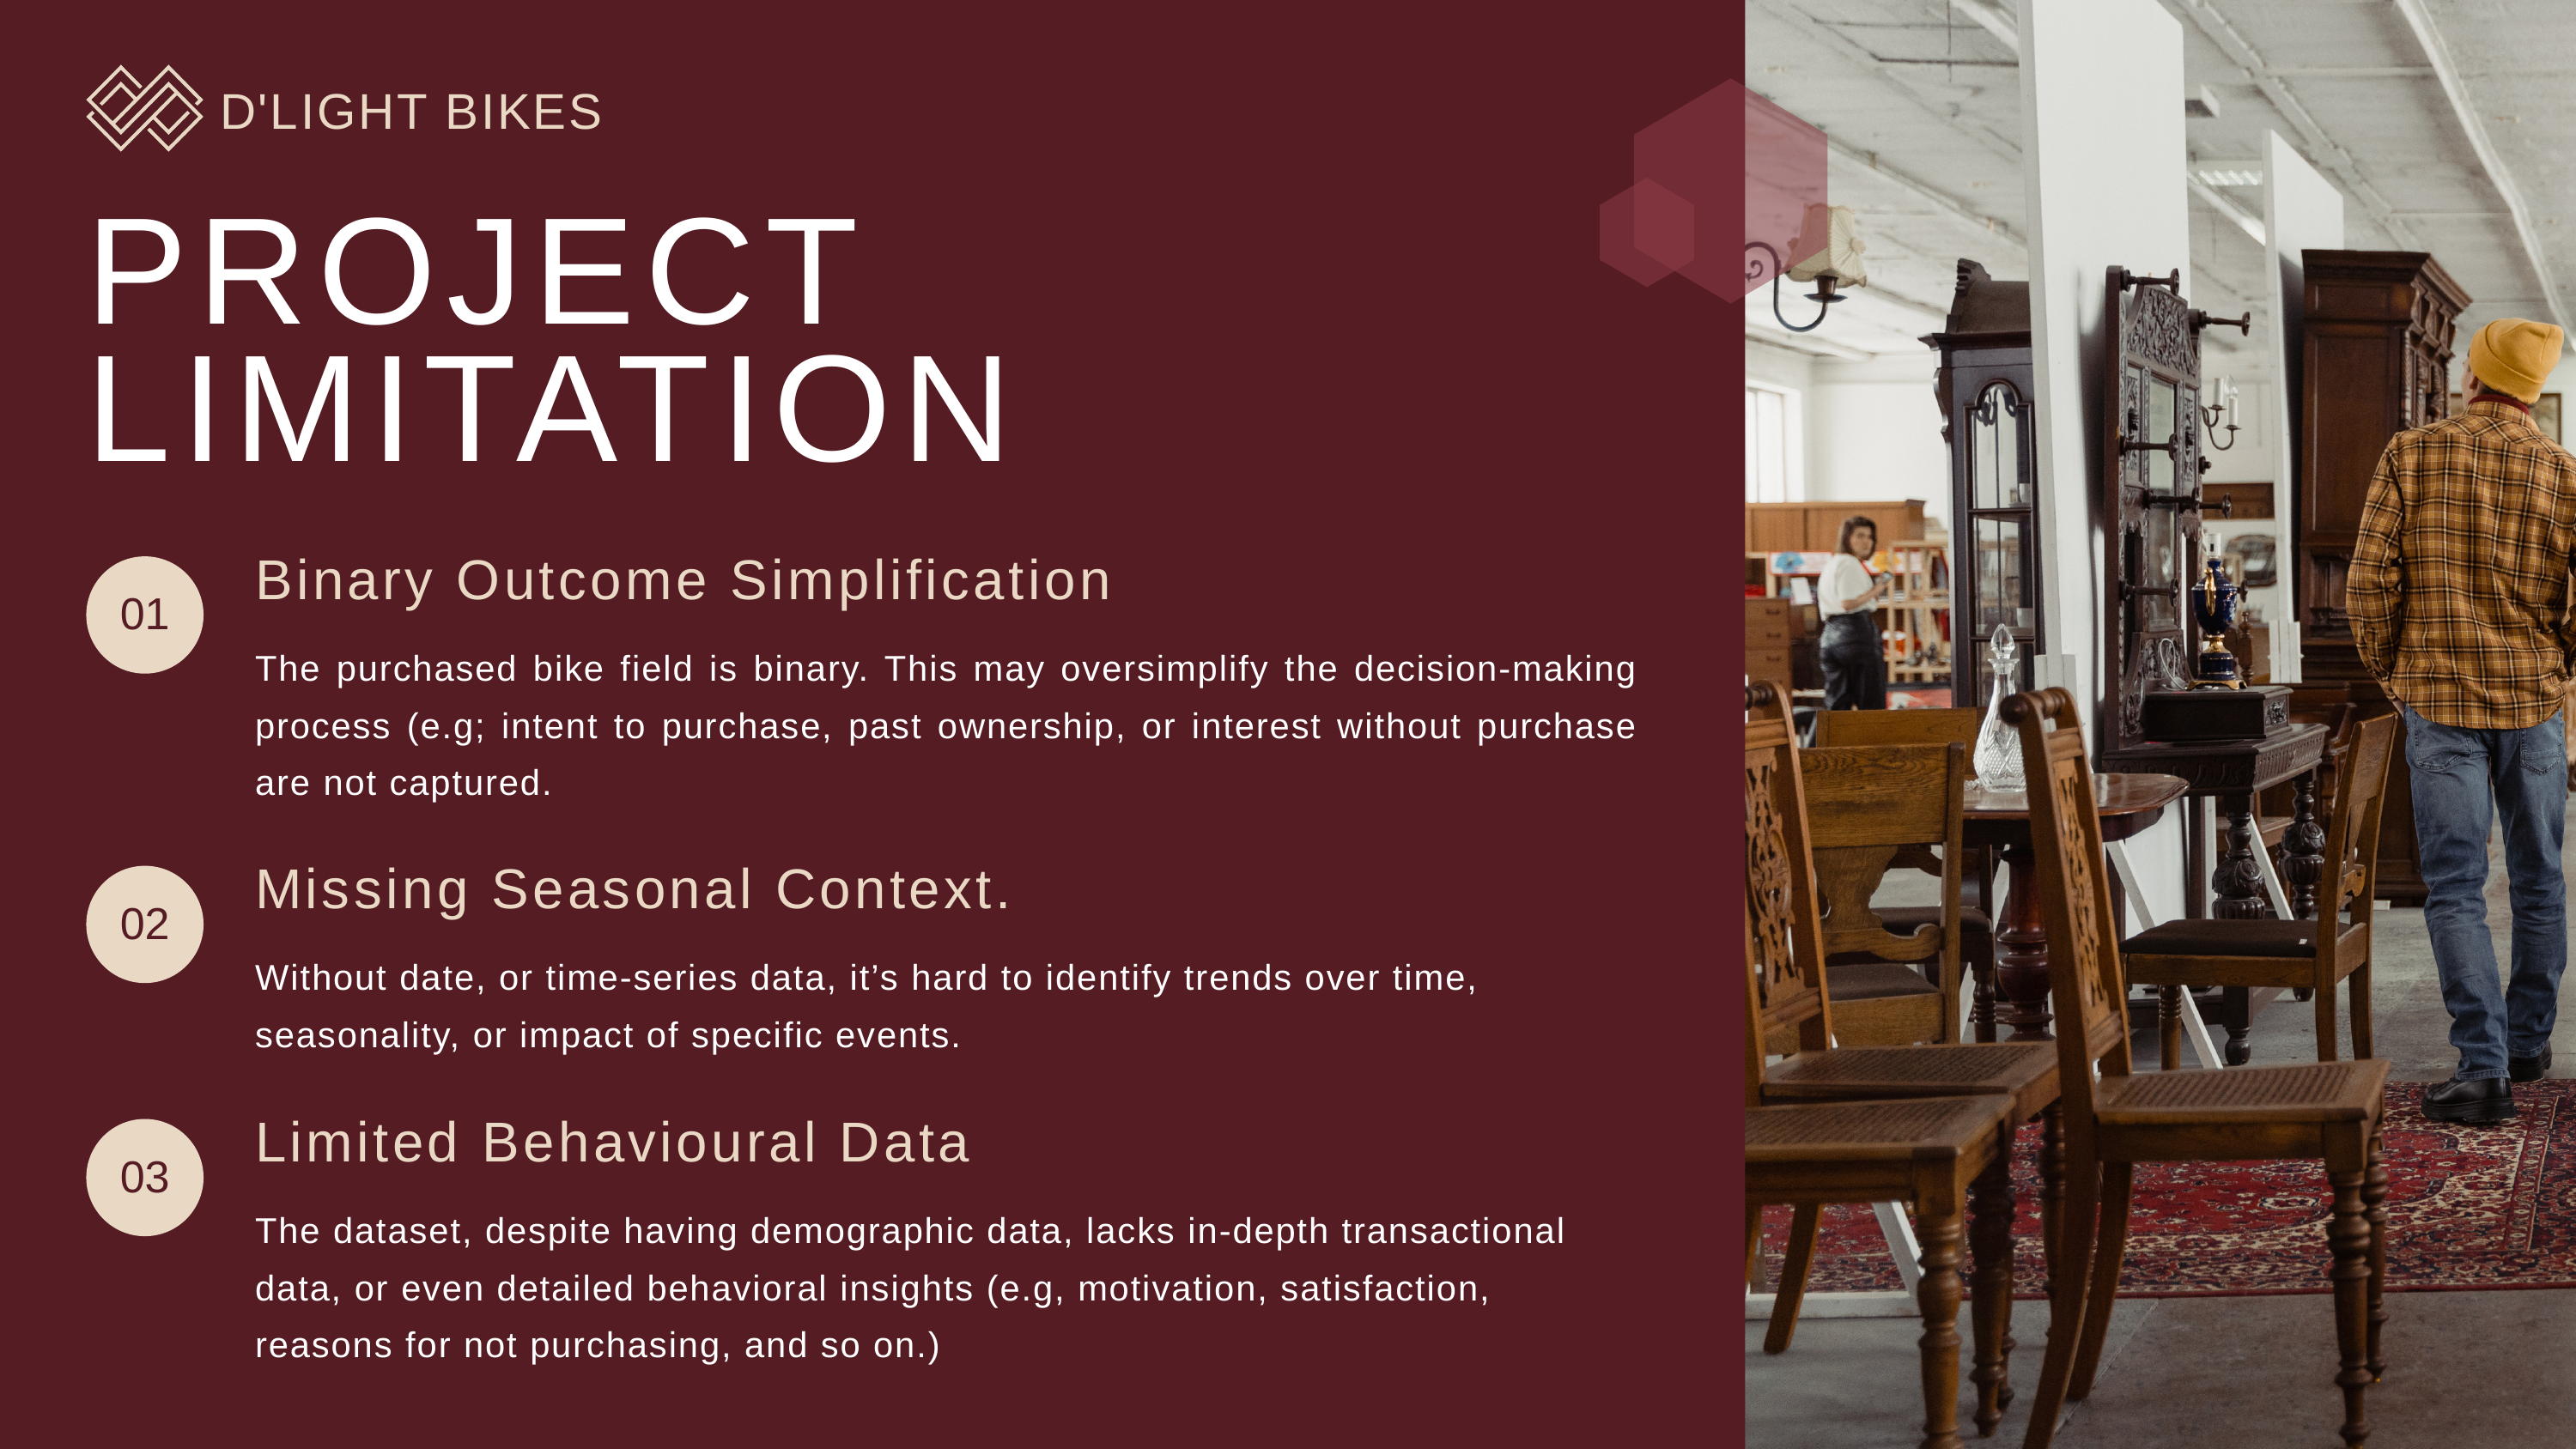

D'LIGHT BIKES

PROJECT LIMITATION

01
Binary Outcome Simplification
The purchased bike field is binary. This may oversimplify the decision-making process (e.g; intent to purchase, past ownership, or interest without purchase are not captured.

02
Missing Seasonal Context.
Without date, or time-series data, it’s hard to identify trends over time, seasonality, or impact of specific events.

03
Limited Behavioural Data
The dataset, despite having demographic data, lacks in-depth transactional data, or even detailed behavioral insights (e.g, motivation, satisfaction, reasons for not purchasing, and so on.)